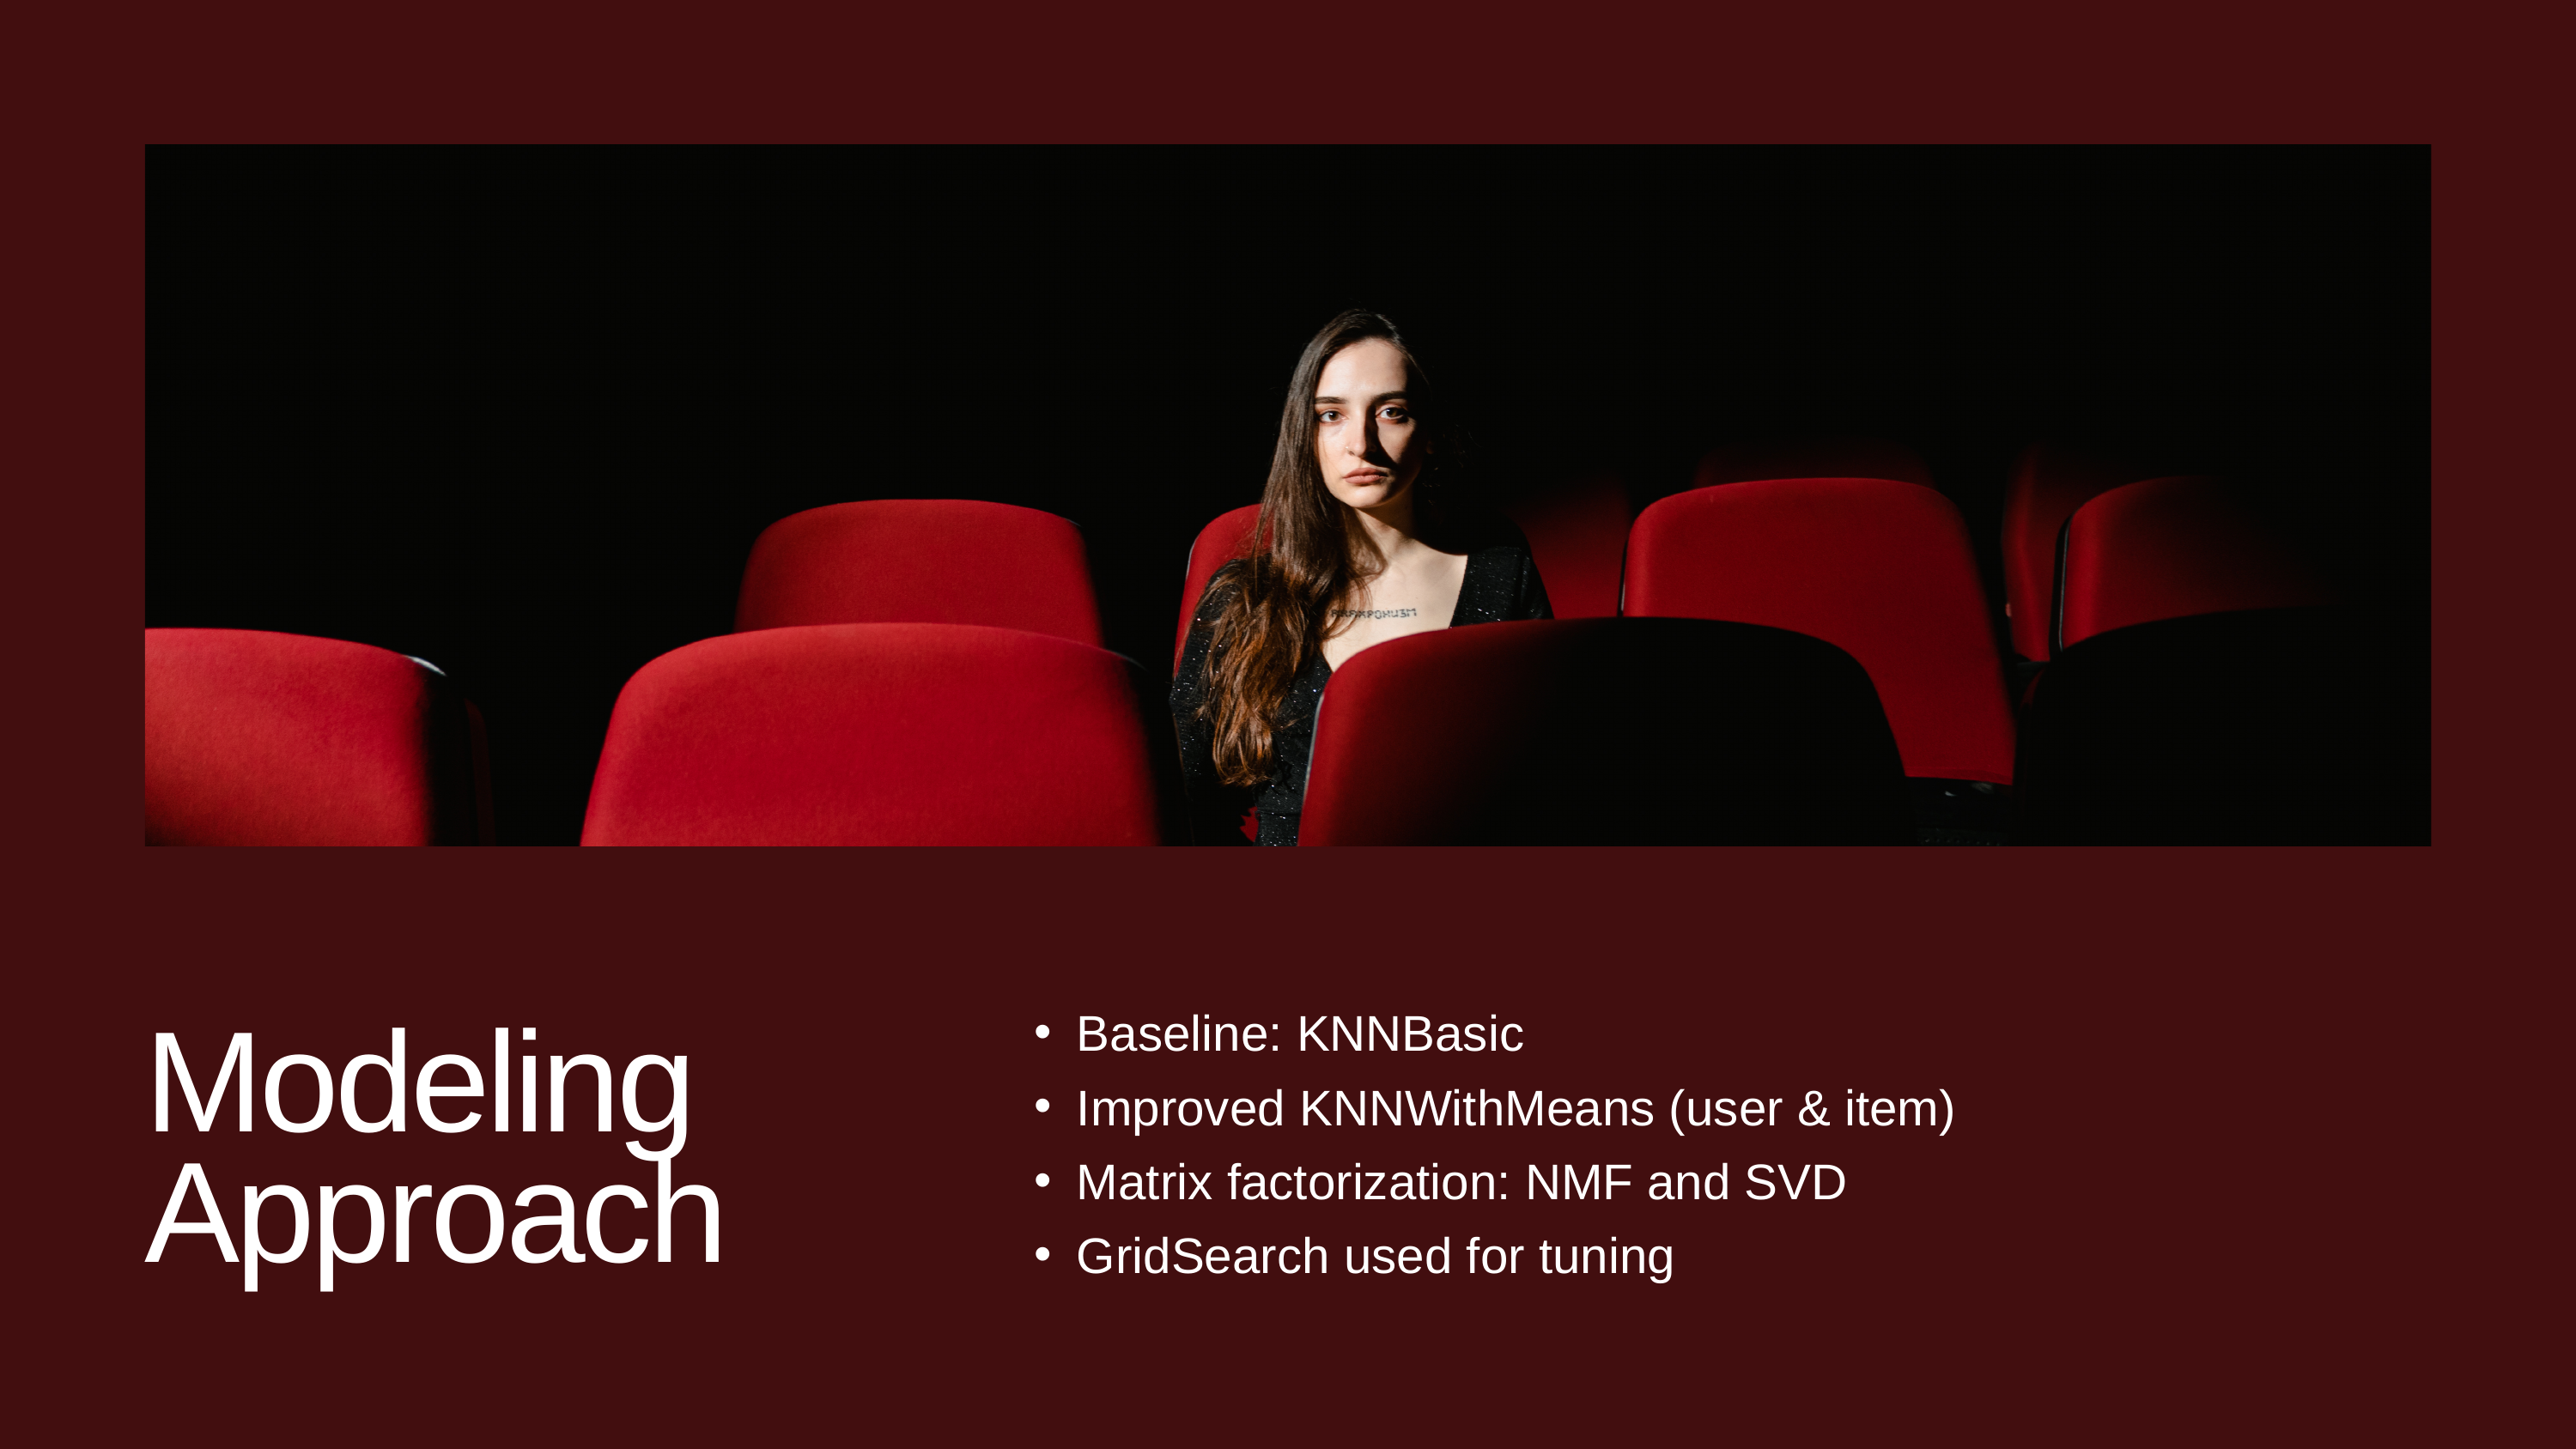

Baseline: KNNBasic
Improved KNNWithMeans (user & item)
Matrix factorization: NMF and SVD
GridSearch used for tuning

Modeling Approach